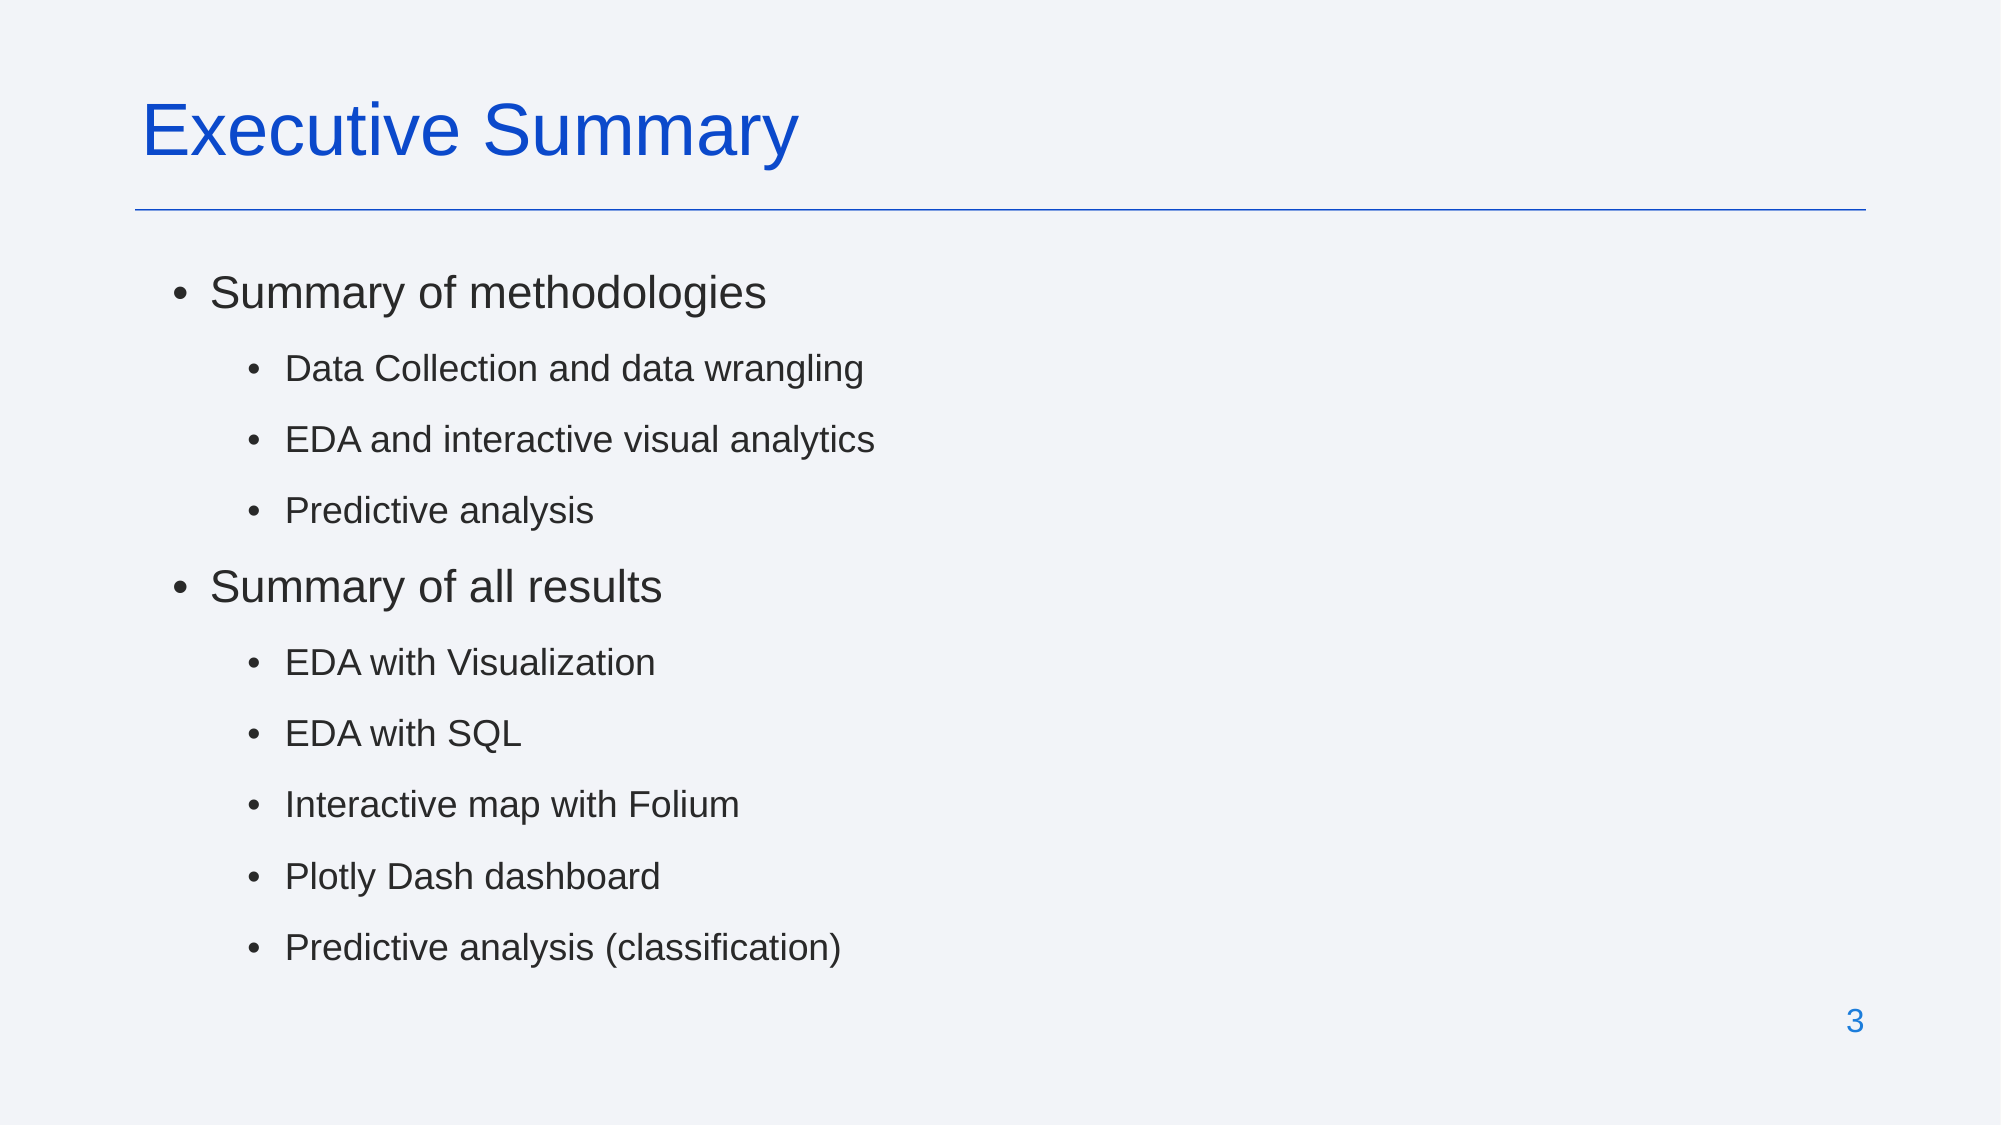

Executive Summary
Summary of methodologies
Data Collection and data wrangling
EDA and interactive visual analytics
Predictive analysis
Summary of all results
EDA with Visualization
EDA with SQL
Interactive map with Folium
Plotly Dash dashboard
Predictive analysis (classification)
3